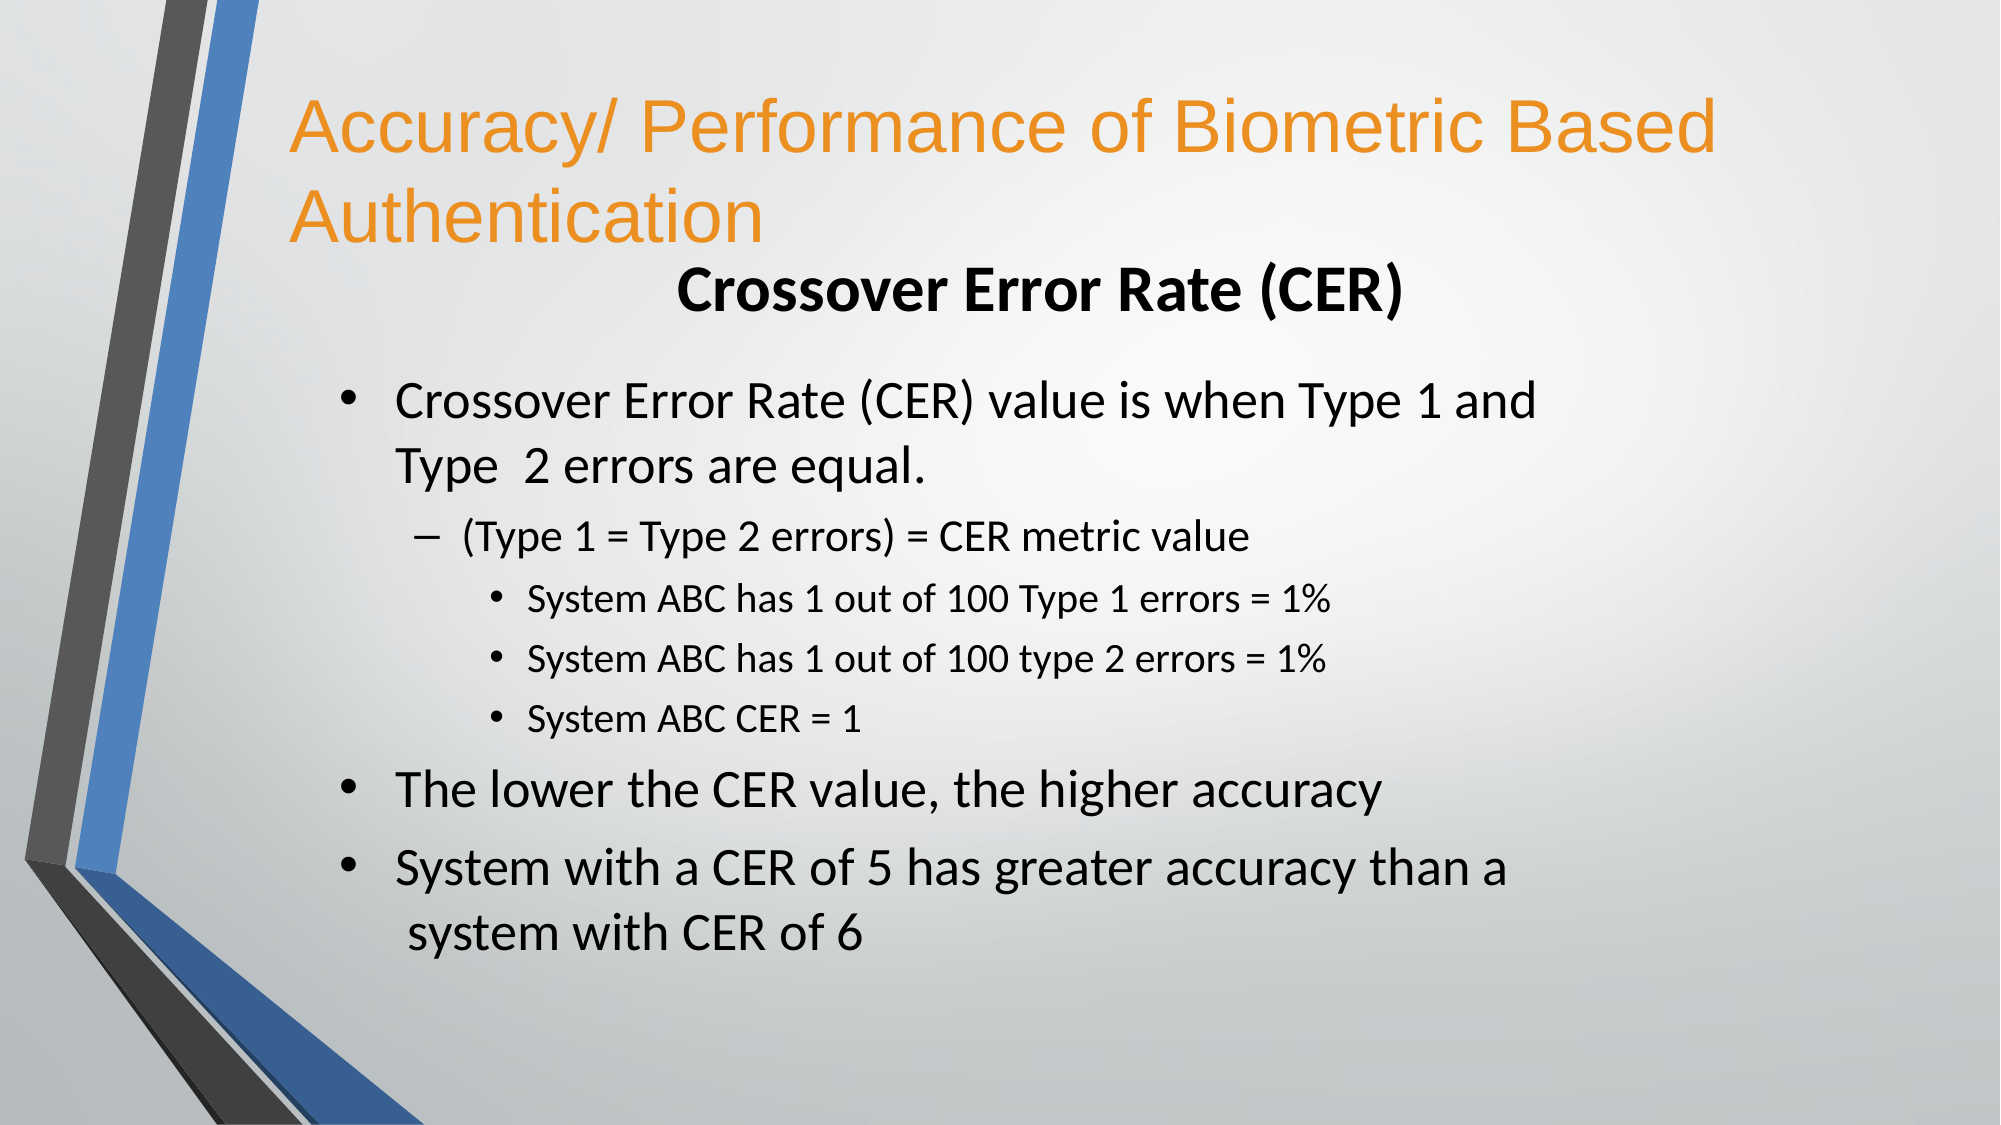

# Accuracy/ Performance of Biometric Based Authentication
Crossover Error Rate (CER)
Crossover Error Rate (CER) value is when Type 1 and Type  2 errors are equal.
(Type 1 = Type 2 errors) = CER metric value
System ABC has 1 out of 100 Type 1 errors = 1%
System ABC has 1 out of 100 type 2 errors = 1%
System ABC CER = 1
The lower the CER value, the higher accuracy
System with a CER of 5 has greater accuracy than a  system with CER of 6